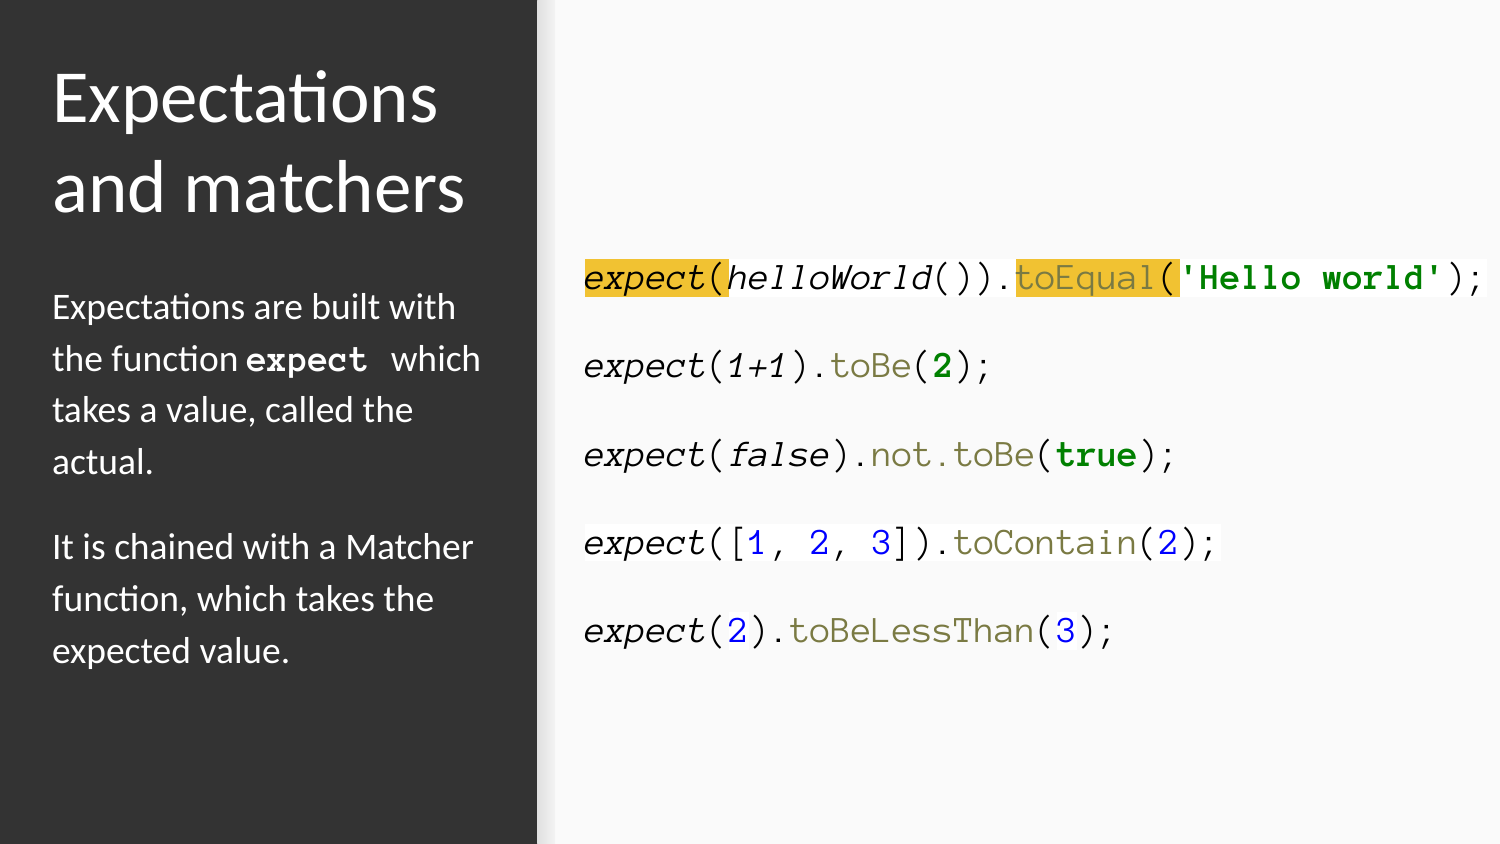

expect(helloWorld()).toEqual('Hello world');
expect(1+1).toBe(2);
expect(false).not.toBe(true);
expect([1, 2, 3]).toContain(2);
expect(2).toBeLessThan(3);

# Expectations and matchers
Expectations are built with the function expect which takes a value, called the actual.
It is chained with a Matcher function, which takes the expected value.